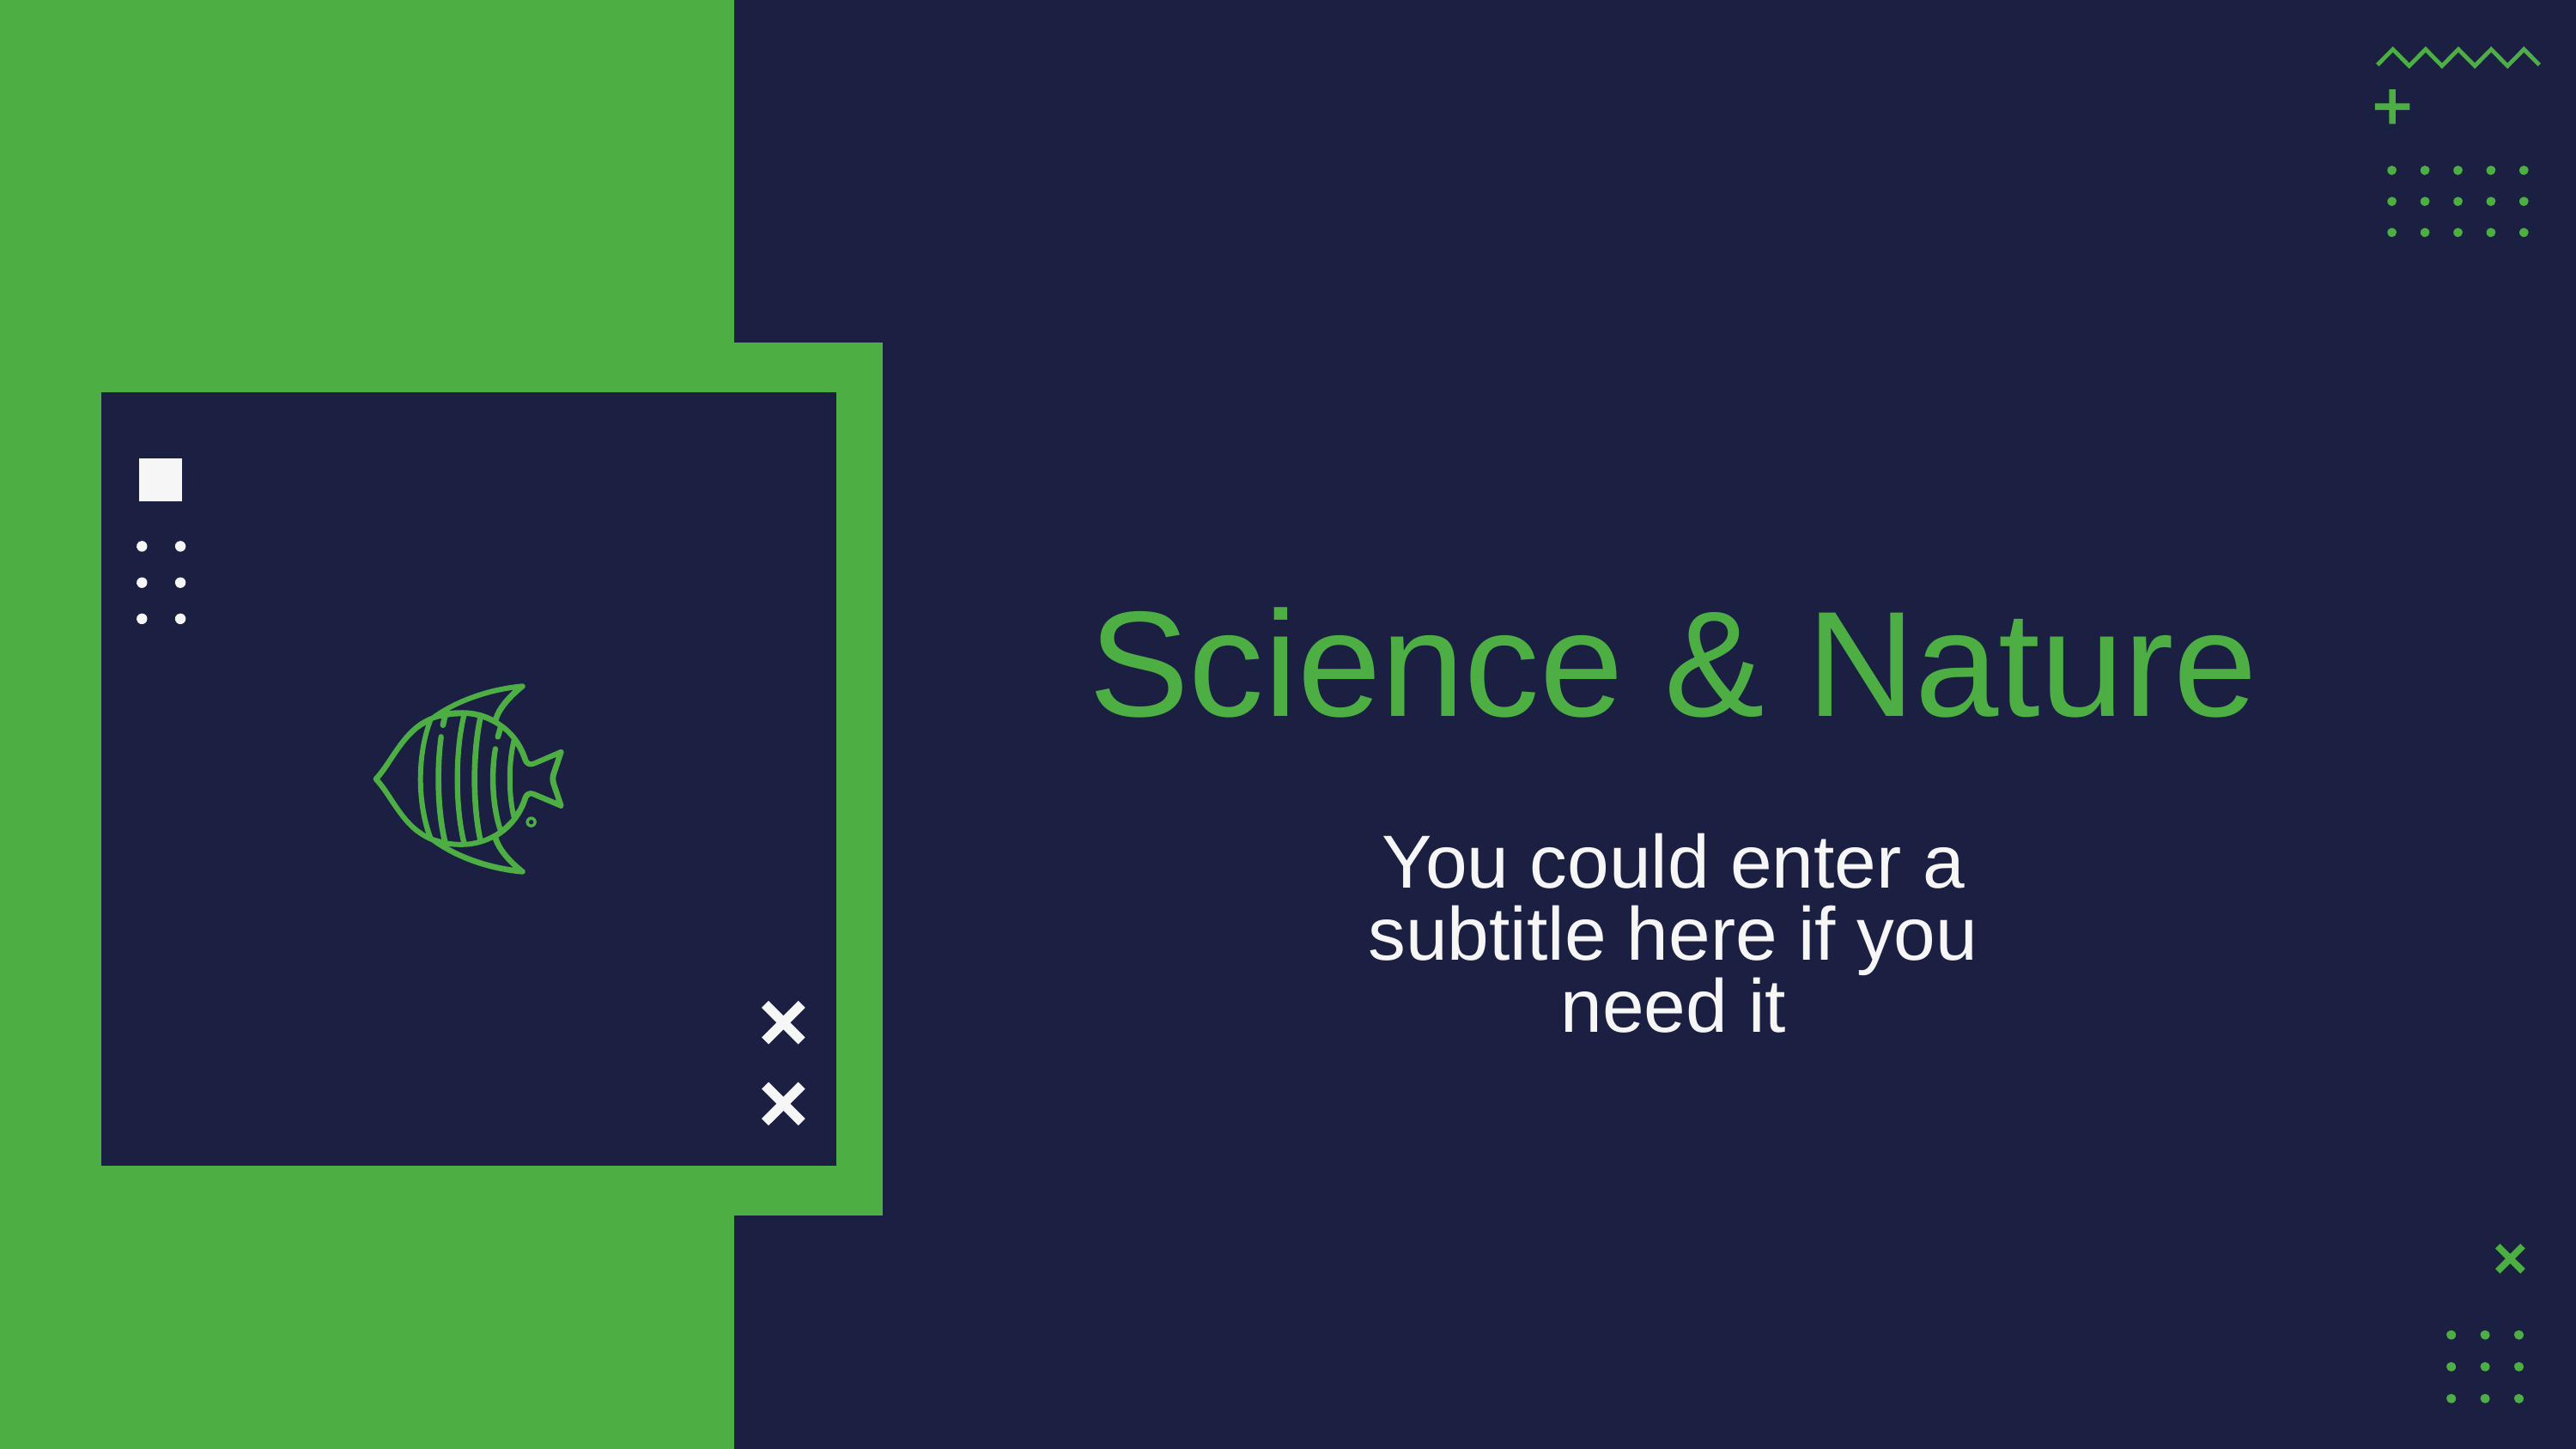

# Science & Nature

You could enter a subtitle here if you need it